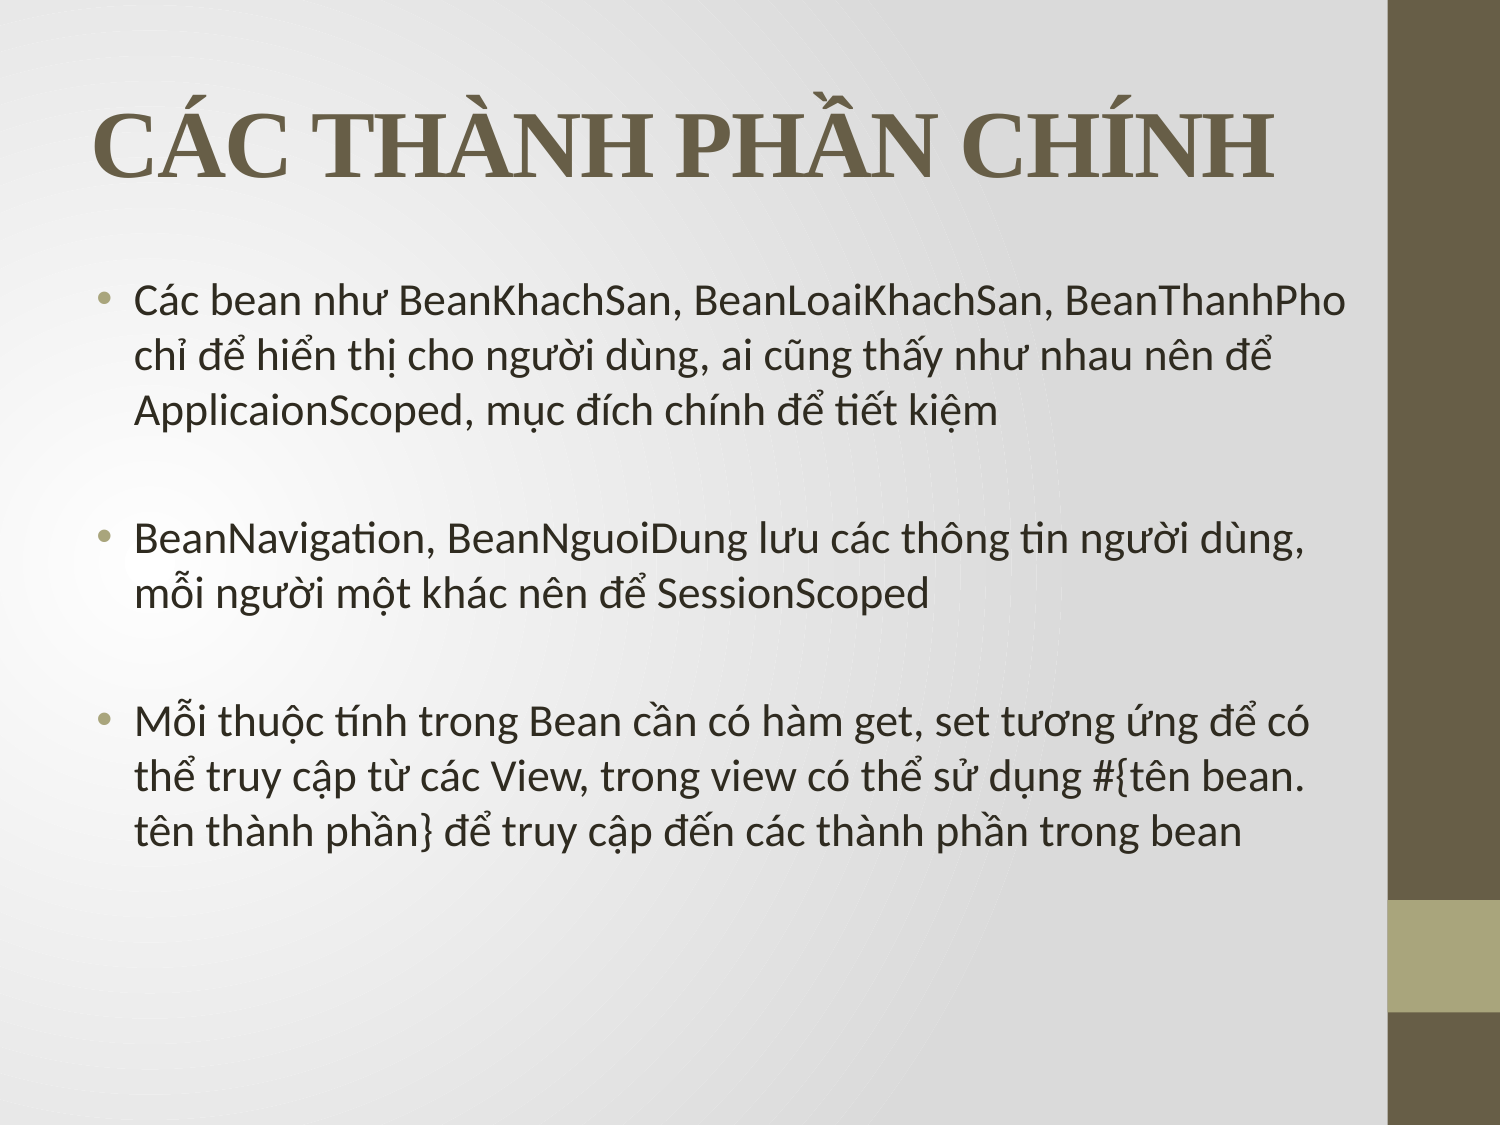

# CÁC THÀNH PHẦN CHÍNH
Các bean như BeanKhachSan, BeanLoaiKhachSan, BeanThanhPho chỉ để hiển thị cho người dùng, ai cũng thấy như nhau nên để ApplicaionScoped, mục đích chính để tiết kiệm

BeanNavigation, BeanNguoiDung lưu các thông tin người dùng, mỗi người một khác nên để SessionScoped

Mỗi thuộc tính trong Bean cần có hàm get, set tương ứng để có thể truy cập từ các View, trong view có thể sử dụng #{tên bean. tên thành phần} để truy cập đến các thành phần trong bean